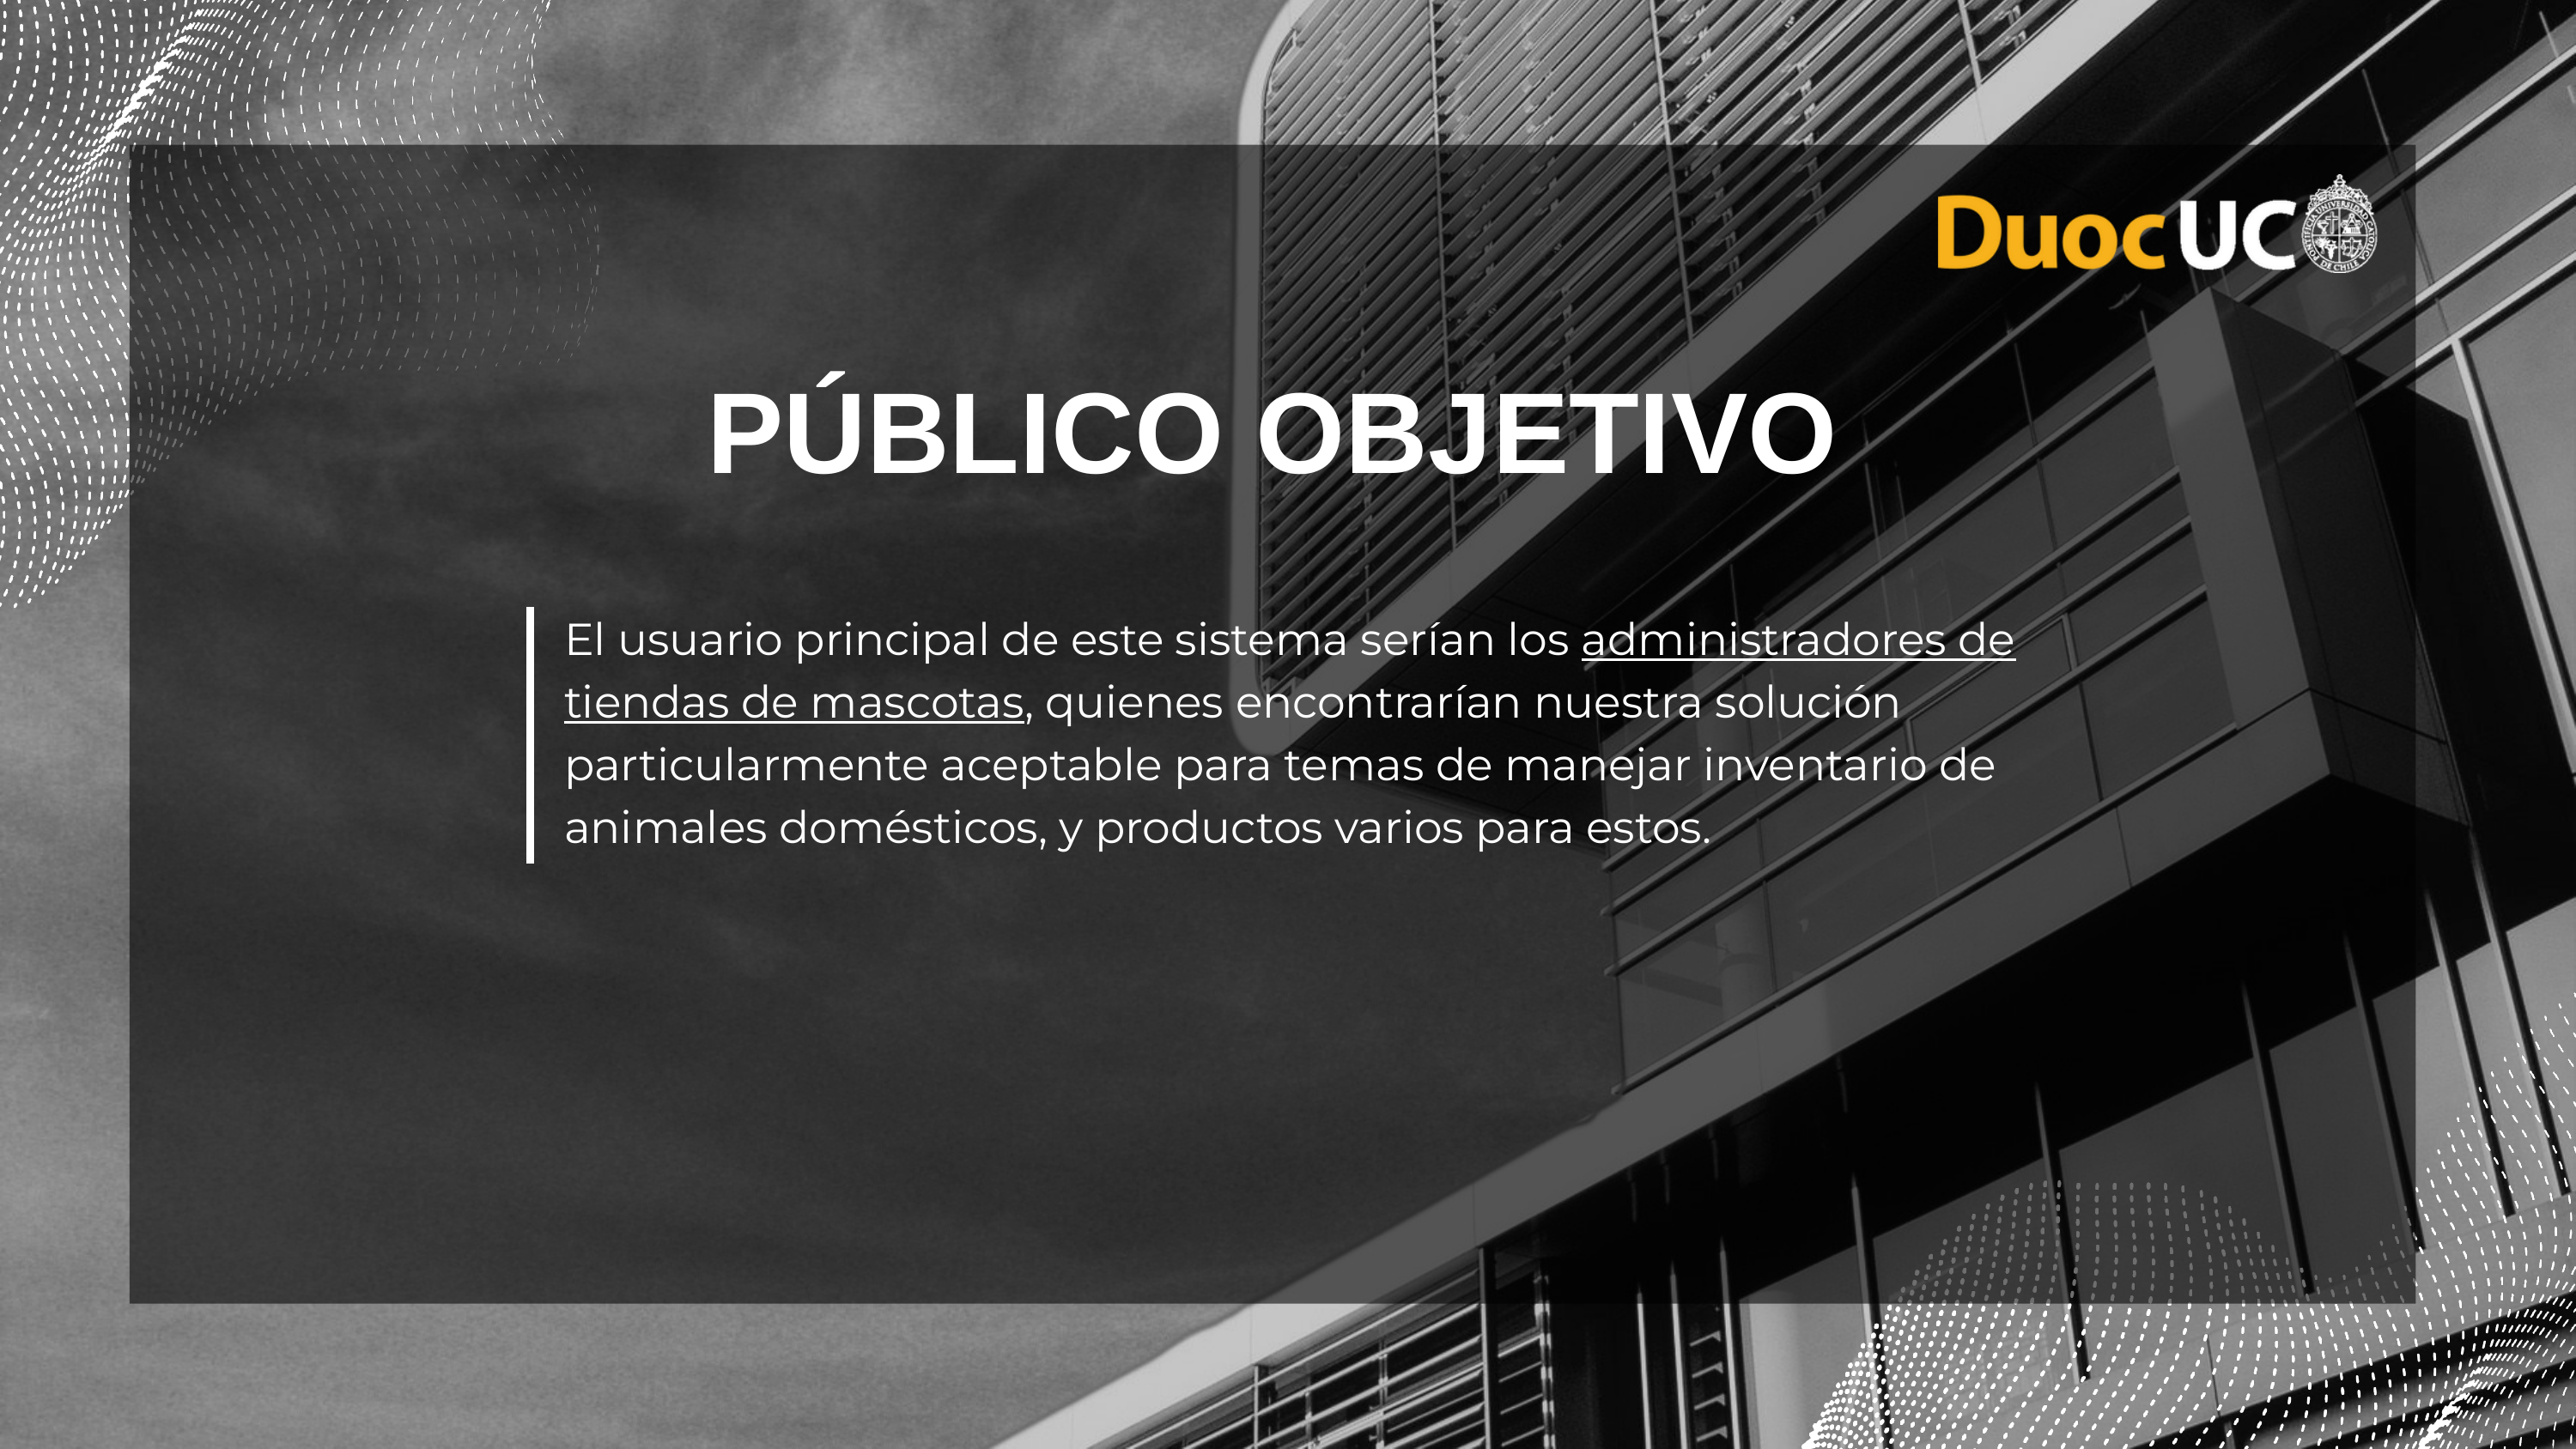

PÚBLICO OBJETIVO
El usuario principal de este sistema serían los administradores de tiendas de mascotas, quienes encontrarían nuestra solución particularmente aceptable para temas de manejar inventario de animales domésticos, y productos varios para estos.